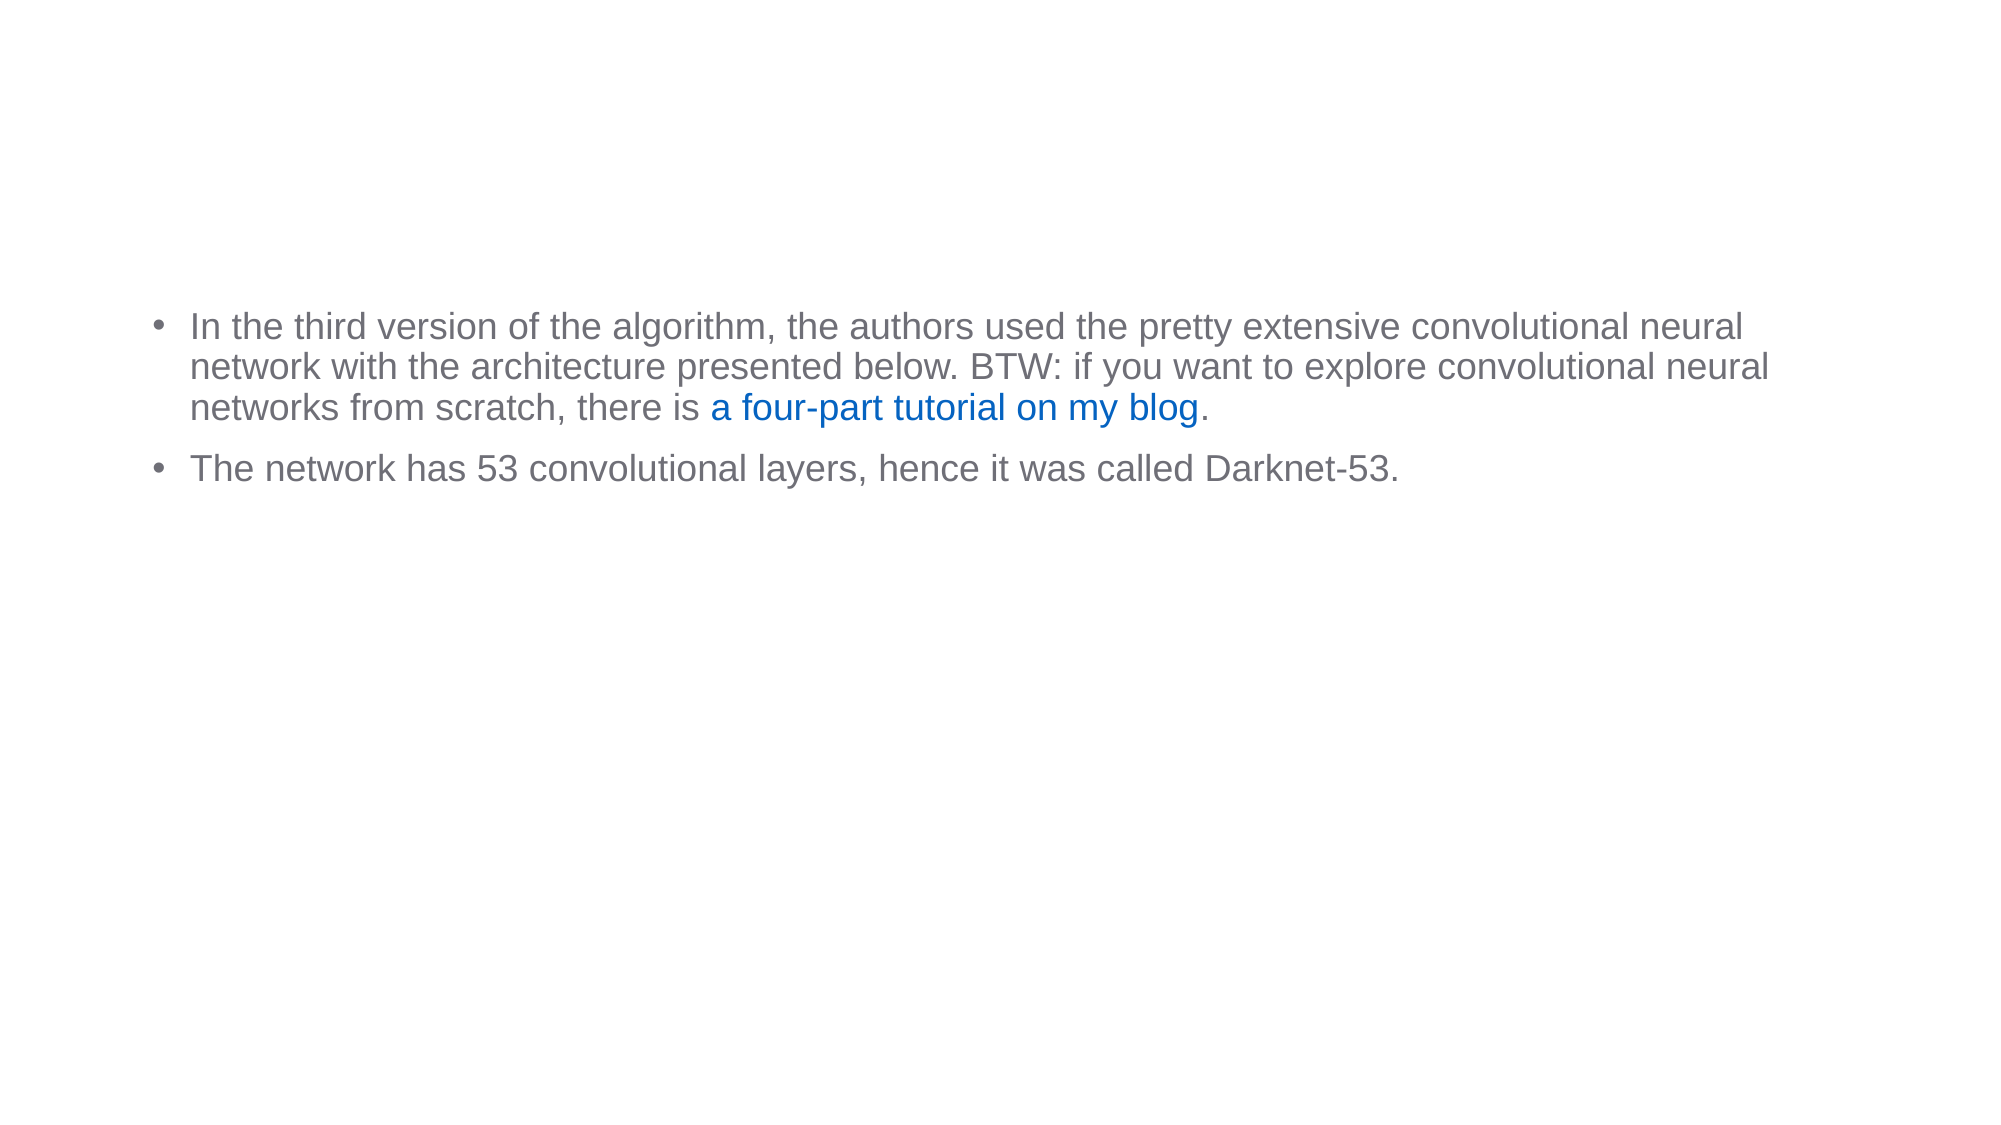

#
In the third version of the algorithm, the authors used the pretty extensive convolutional neural network with the architecture presented below. BTW: if you want to explore convolutional neural networks from scratch, there is a four-part tutorial on my blog.
The network has 53 convolutional layers, hence it was called Darknet-53.